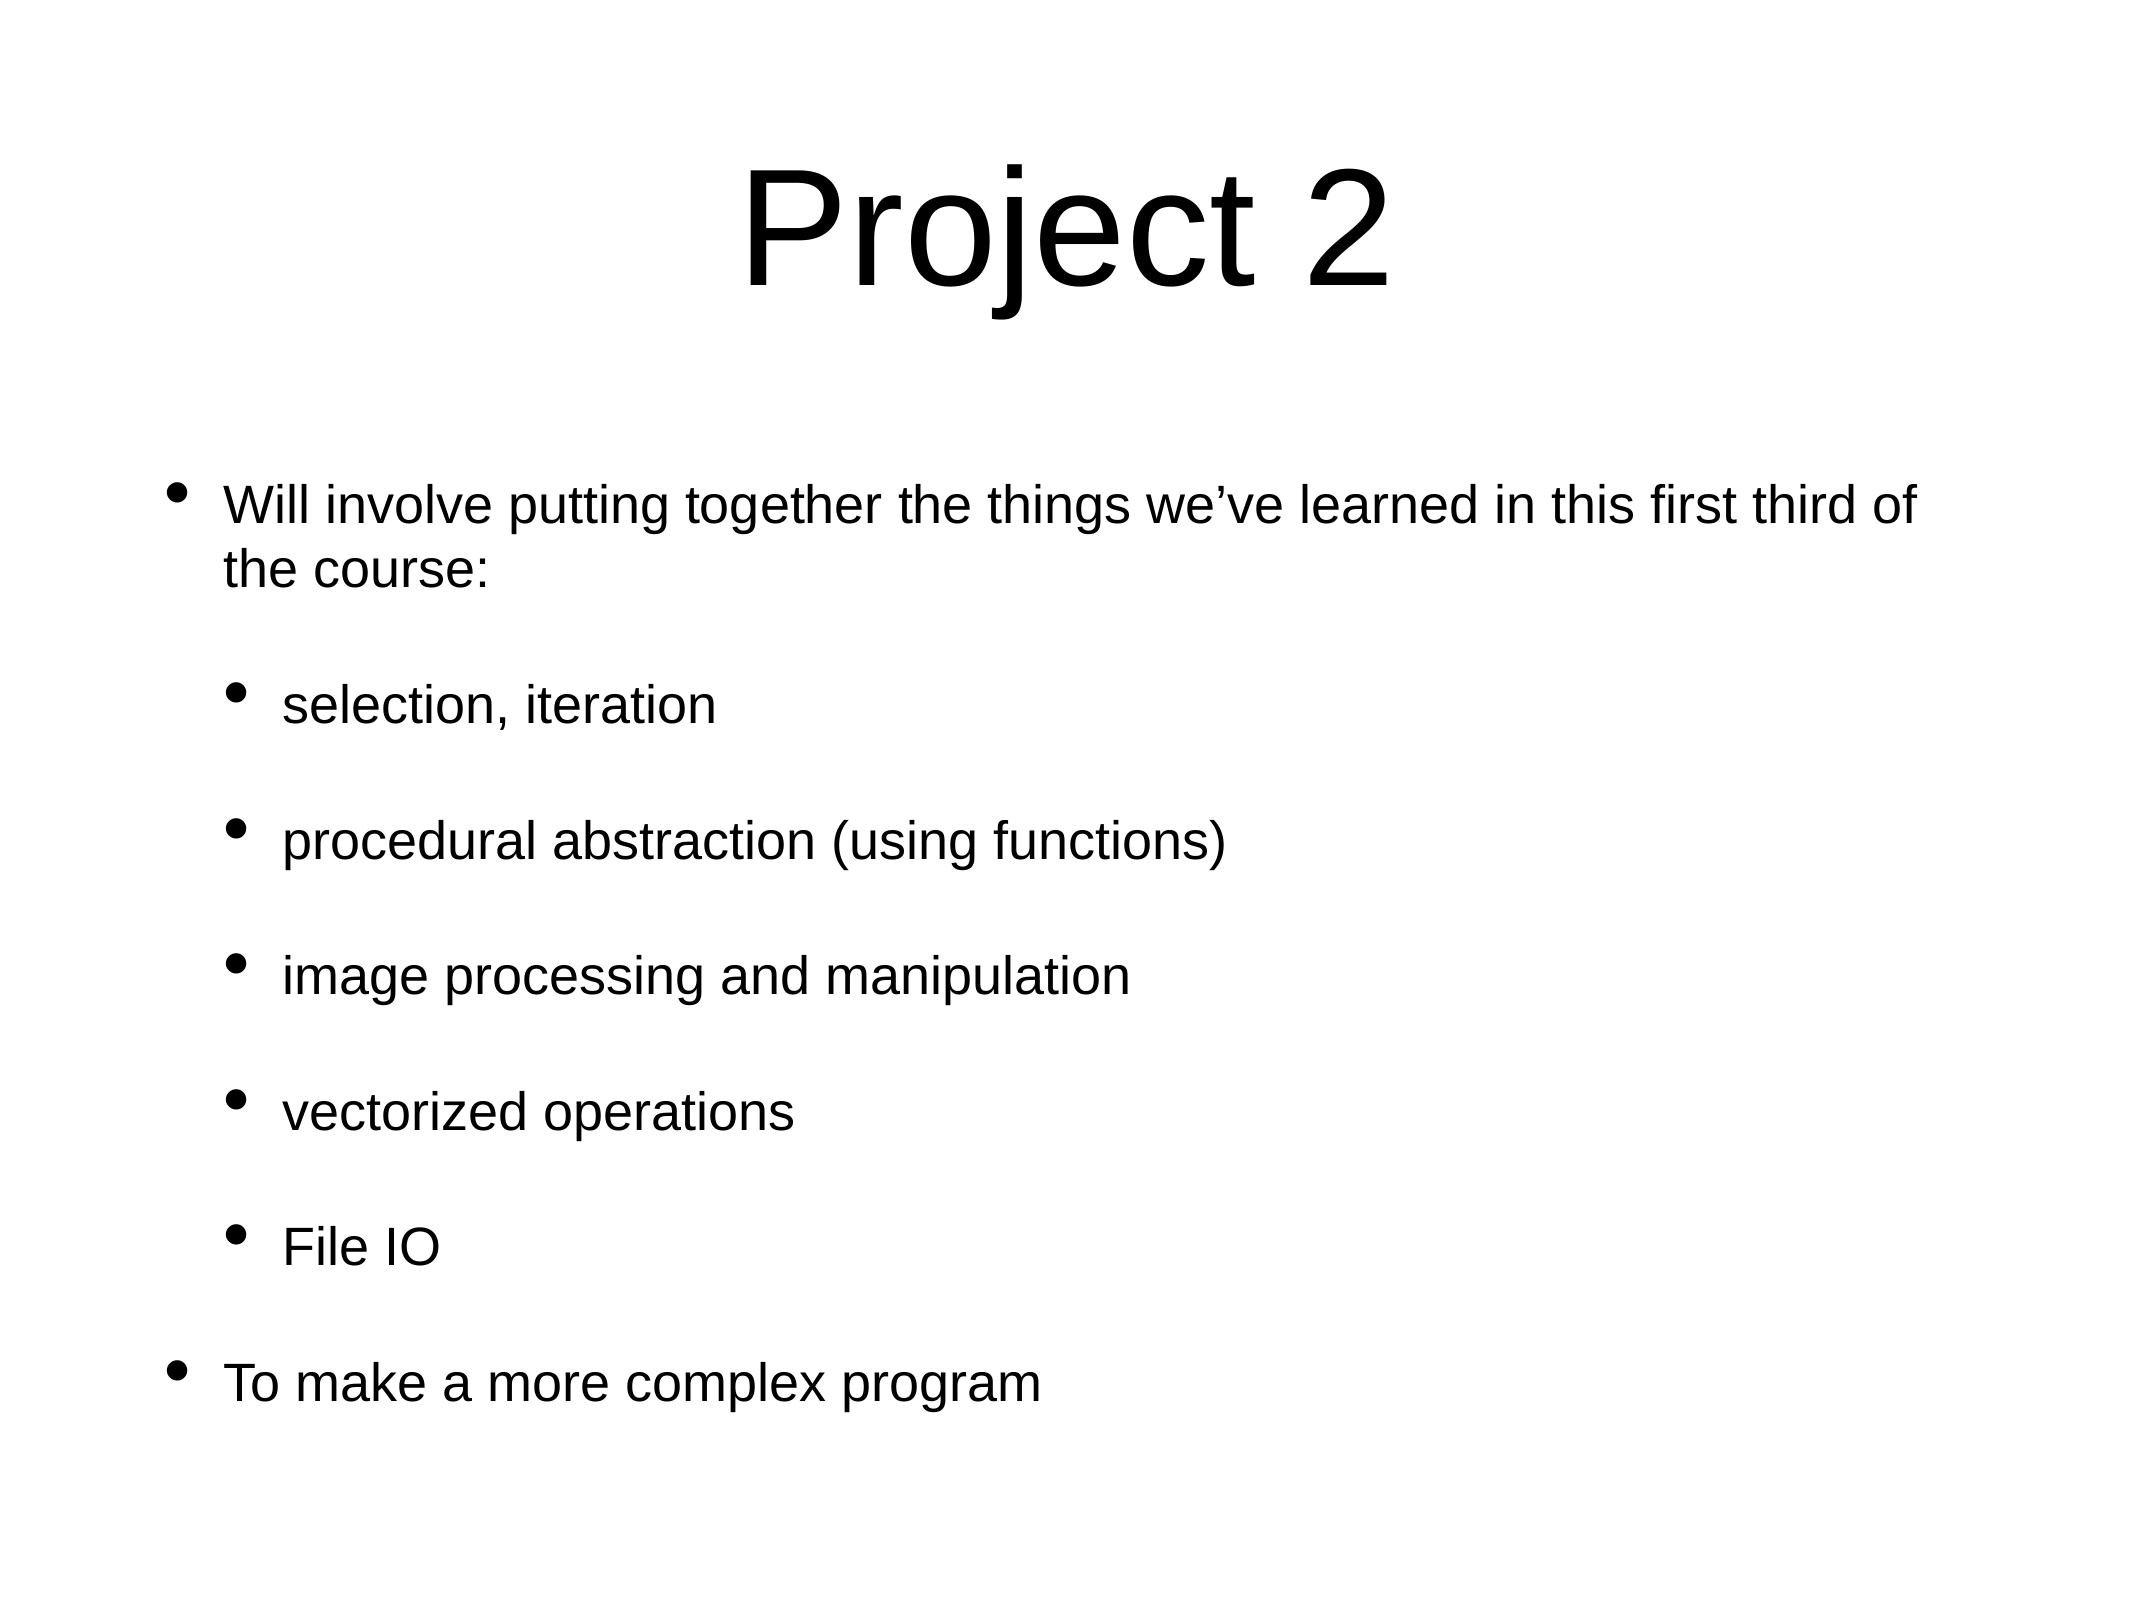

# Project 2
Will involve putting together the things we’ve learned in this first third of the course:
selection, iteration
procedural abstraction (using functions)
image processing and manipulation
vectorized operations
File IO
To make a more complex program